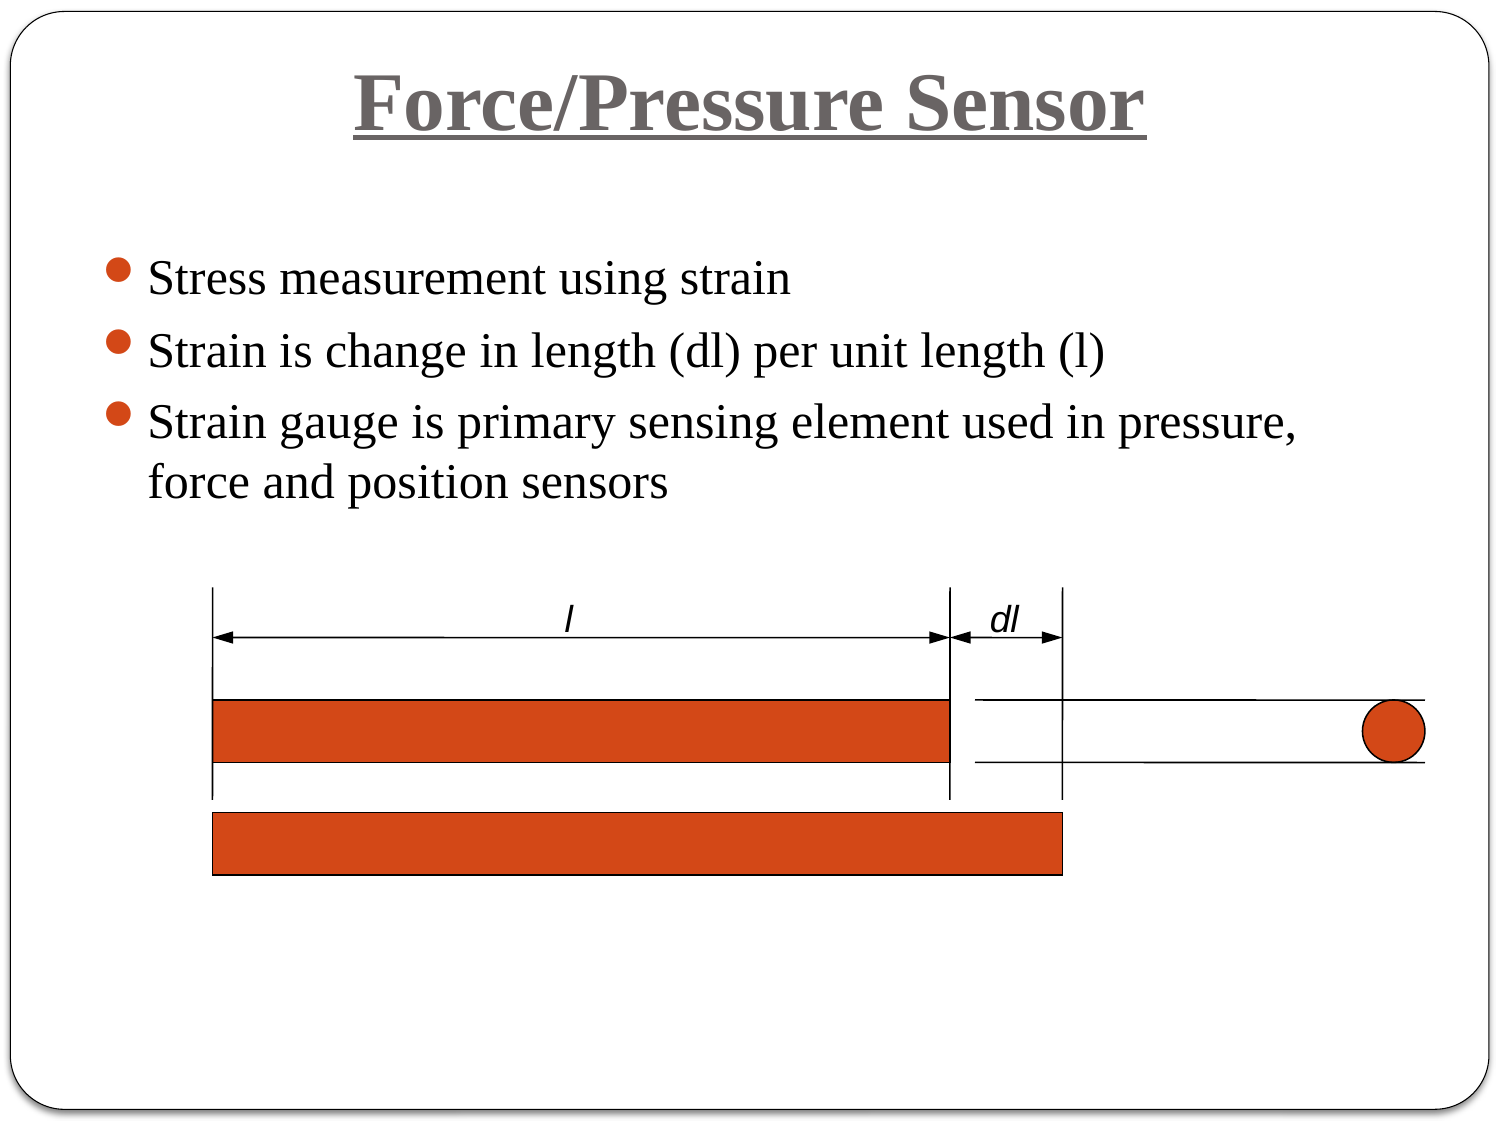

# Force/Pressure Sensor
Stress measurement using strain
Strain is change in length (dl) per unit length (l)
Strain gauge is primary sensing element used in pressure, force and position sensors

l

dl